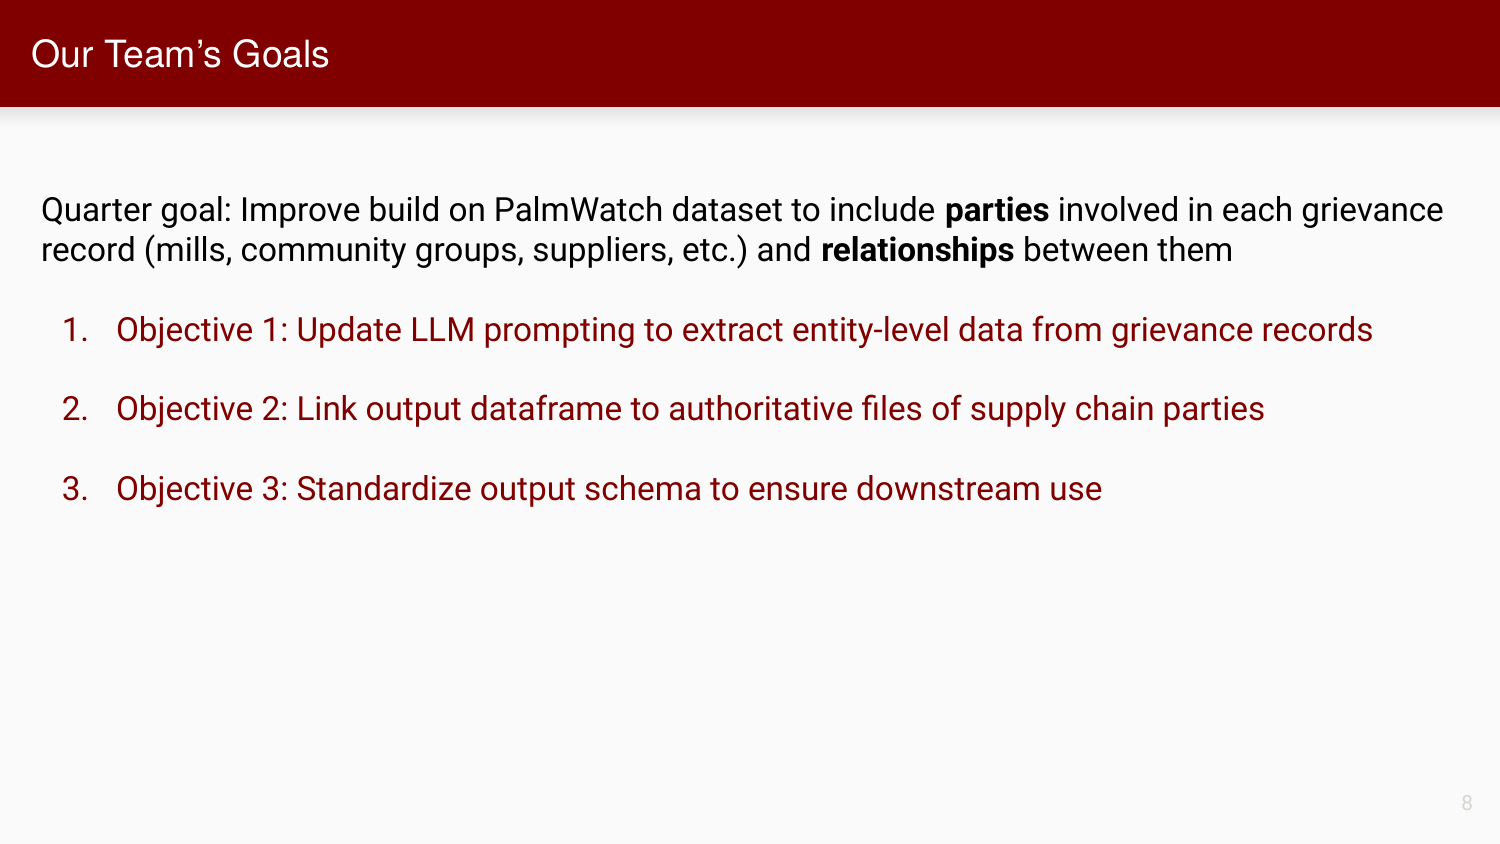

# Our Team’s Goals
Quarter goal: Improve build on PalmWatch dataset to include parties involved in each grievance record (mills, community groups, suppliers, etc.) and relationships between them

Objective 1: Update LLM prompting to extract entity-level data from grievance records
Objective 2: Link output dataframe to authoritative files of supply chain parties
Objective 3: Standardize output schema to ensure downstream use

8